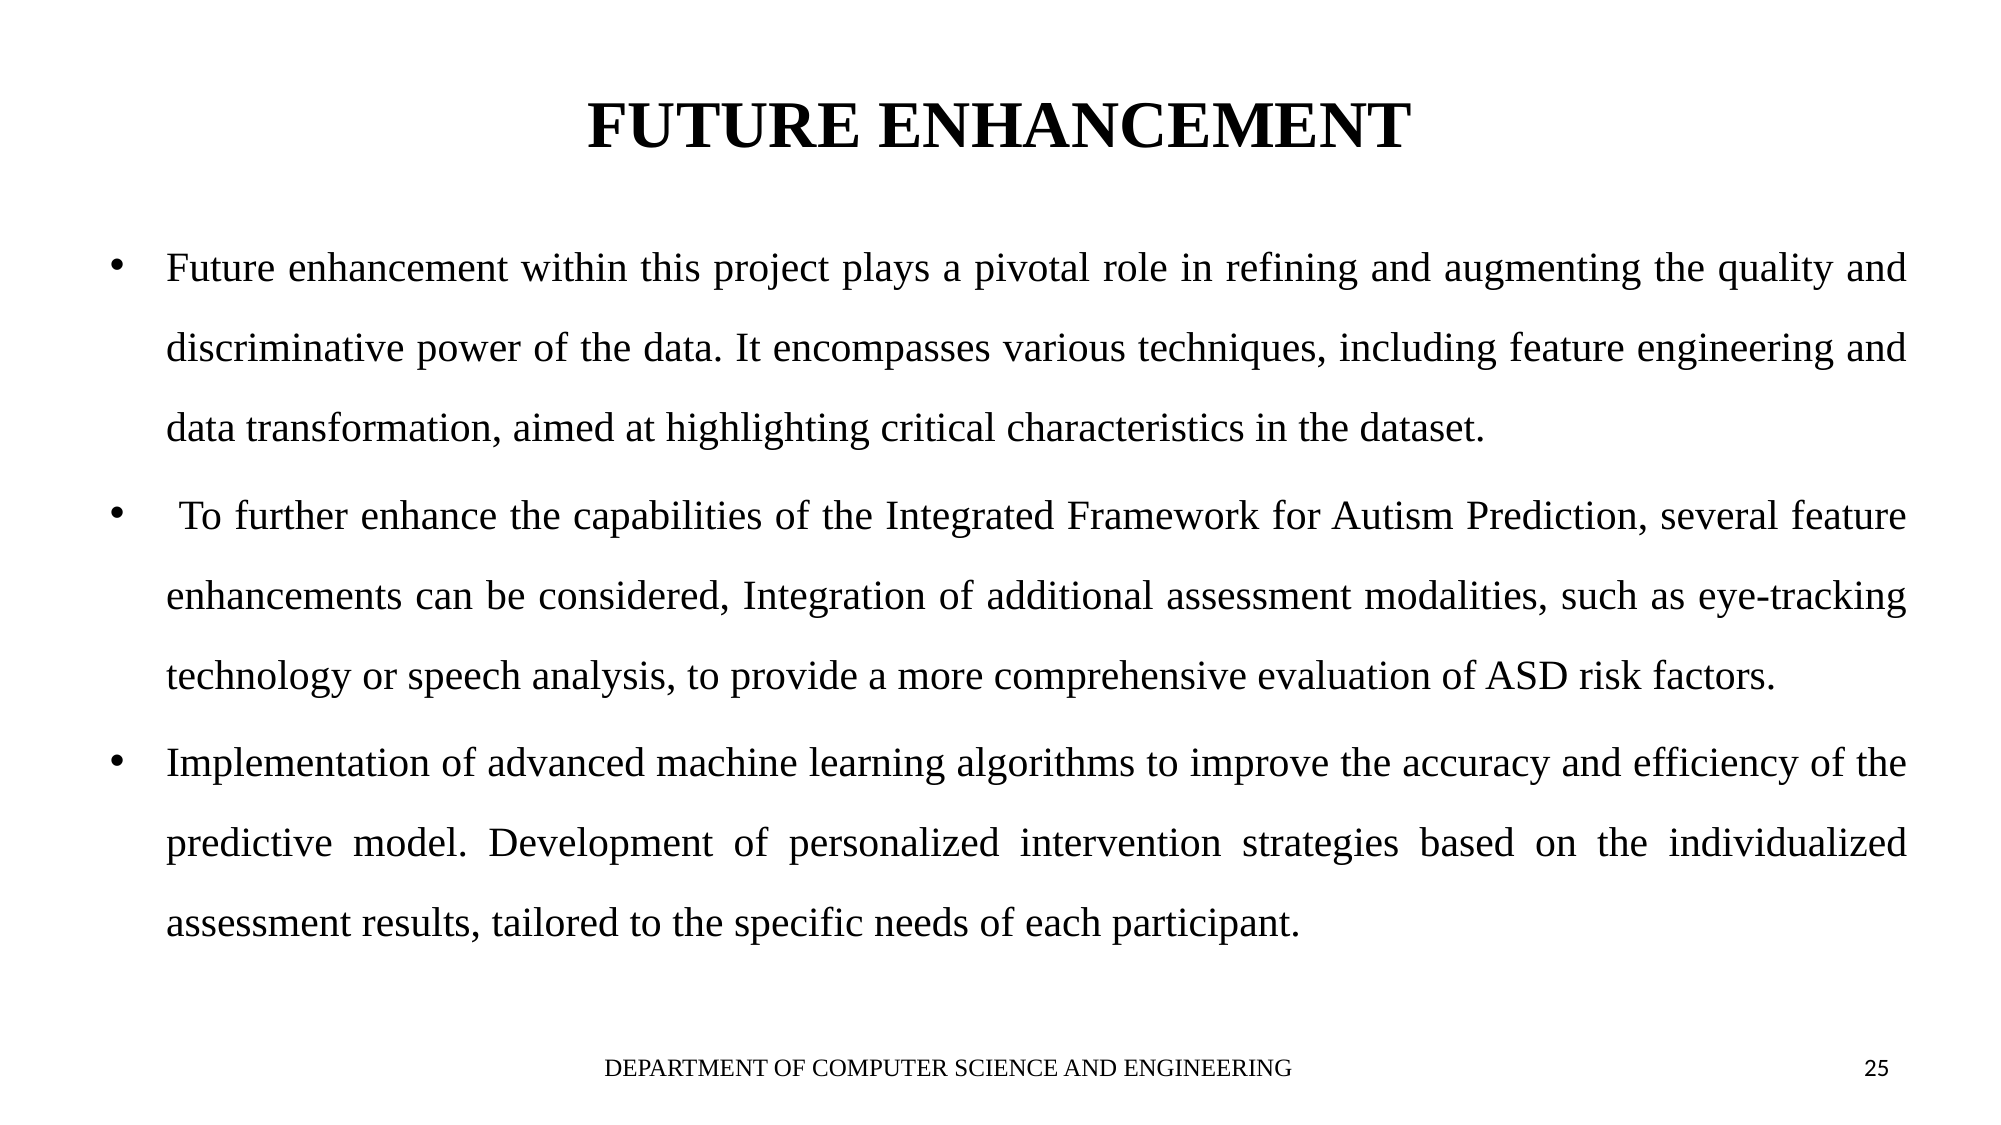

# FUTURE ENHANCEMENT
Future enhancement within this project plays a pivotal role in refining and augmenting the quality and discriminative power of the data. It encompasses various techniques, including feature engineering and data transformation, aimed at highlighting critical characteristics in the dataset.
 To further enhance the capabilities of the Integrated Framework for Autism Prediction, several feature enhancements can be considered, Integration of additional assessment modalities, such as eye-tracking technology or speech analysis, to provide a more comprehensive evaluation of ASD risk factors.
Implementation of advanced machine learning algorithms to improve the accuracy and efficiency of the predictive model. Development of personalized intervention strategies based on the individualized assessment results, tailored to the specific needs of each participant.

DEPARTMENT OF COMPUTER SCIENCE AND ENGINEERING
25iug25